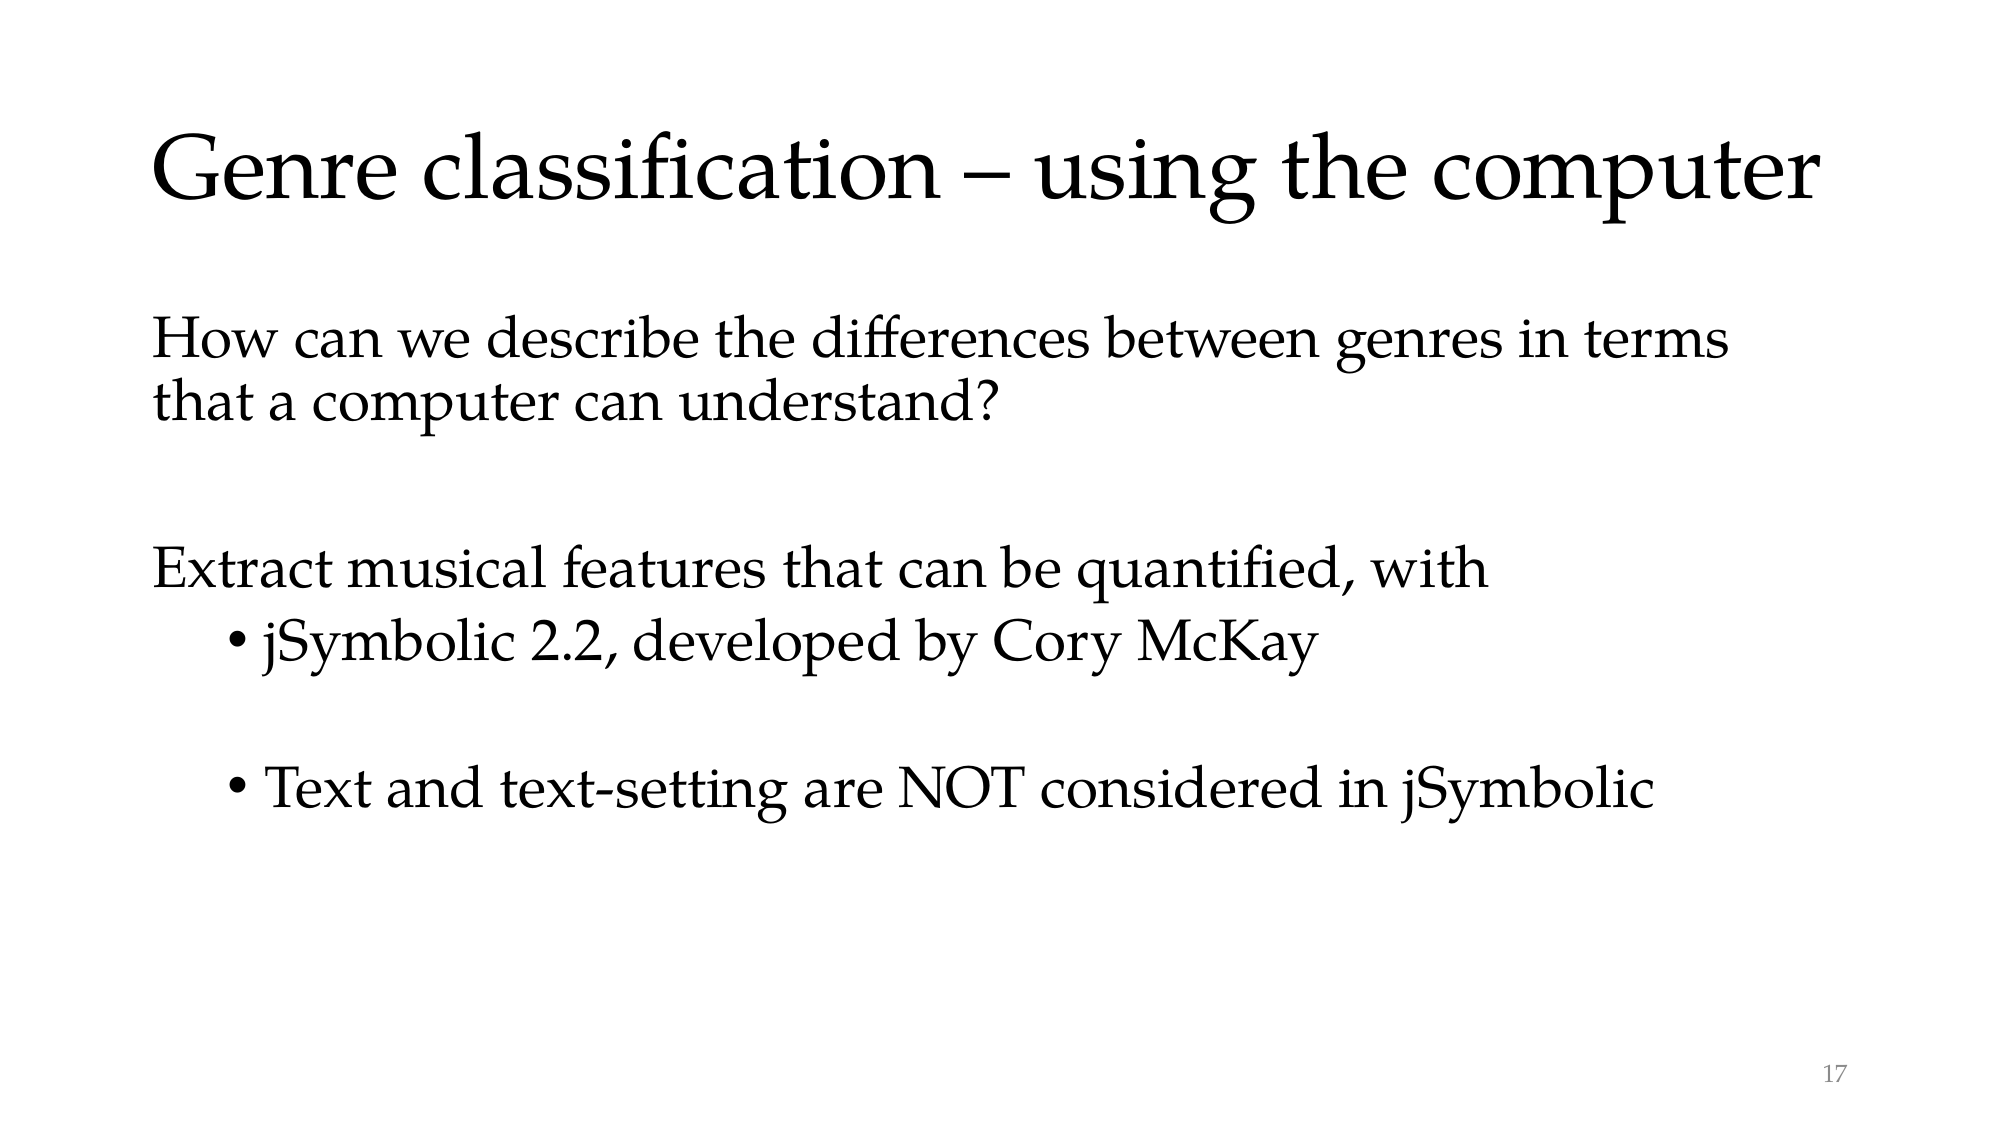

# Genre classification – using the computer
How can we describe the differences between genres in terms that a computer can understand?

Extract musical features that can be quantified, with
jSymbolic 2.2, developed by Cory McKay

Text and text-setting are NOT considered in jSymbolic
17